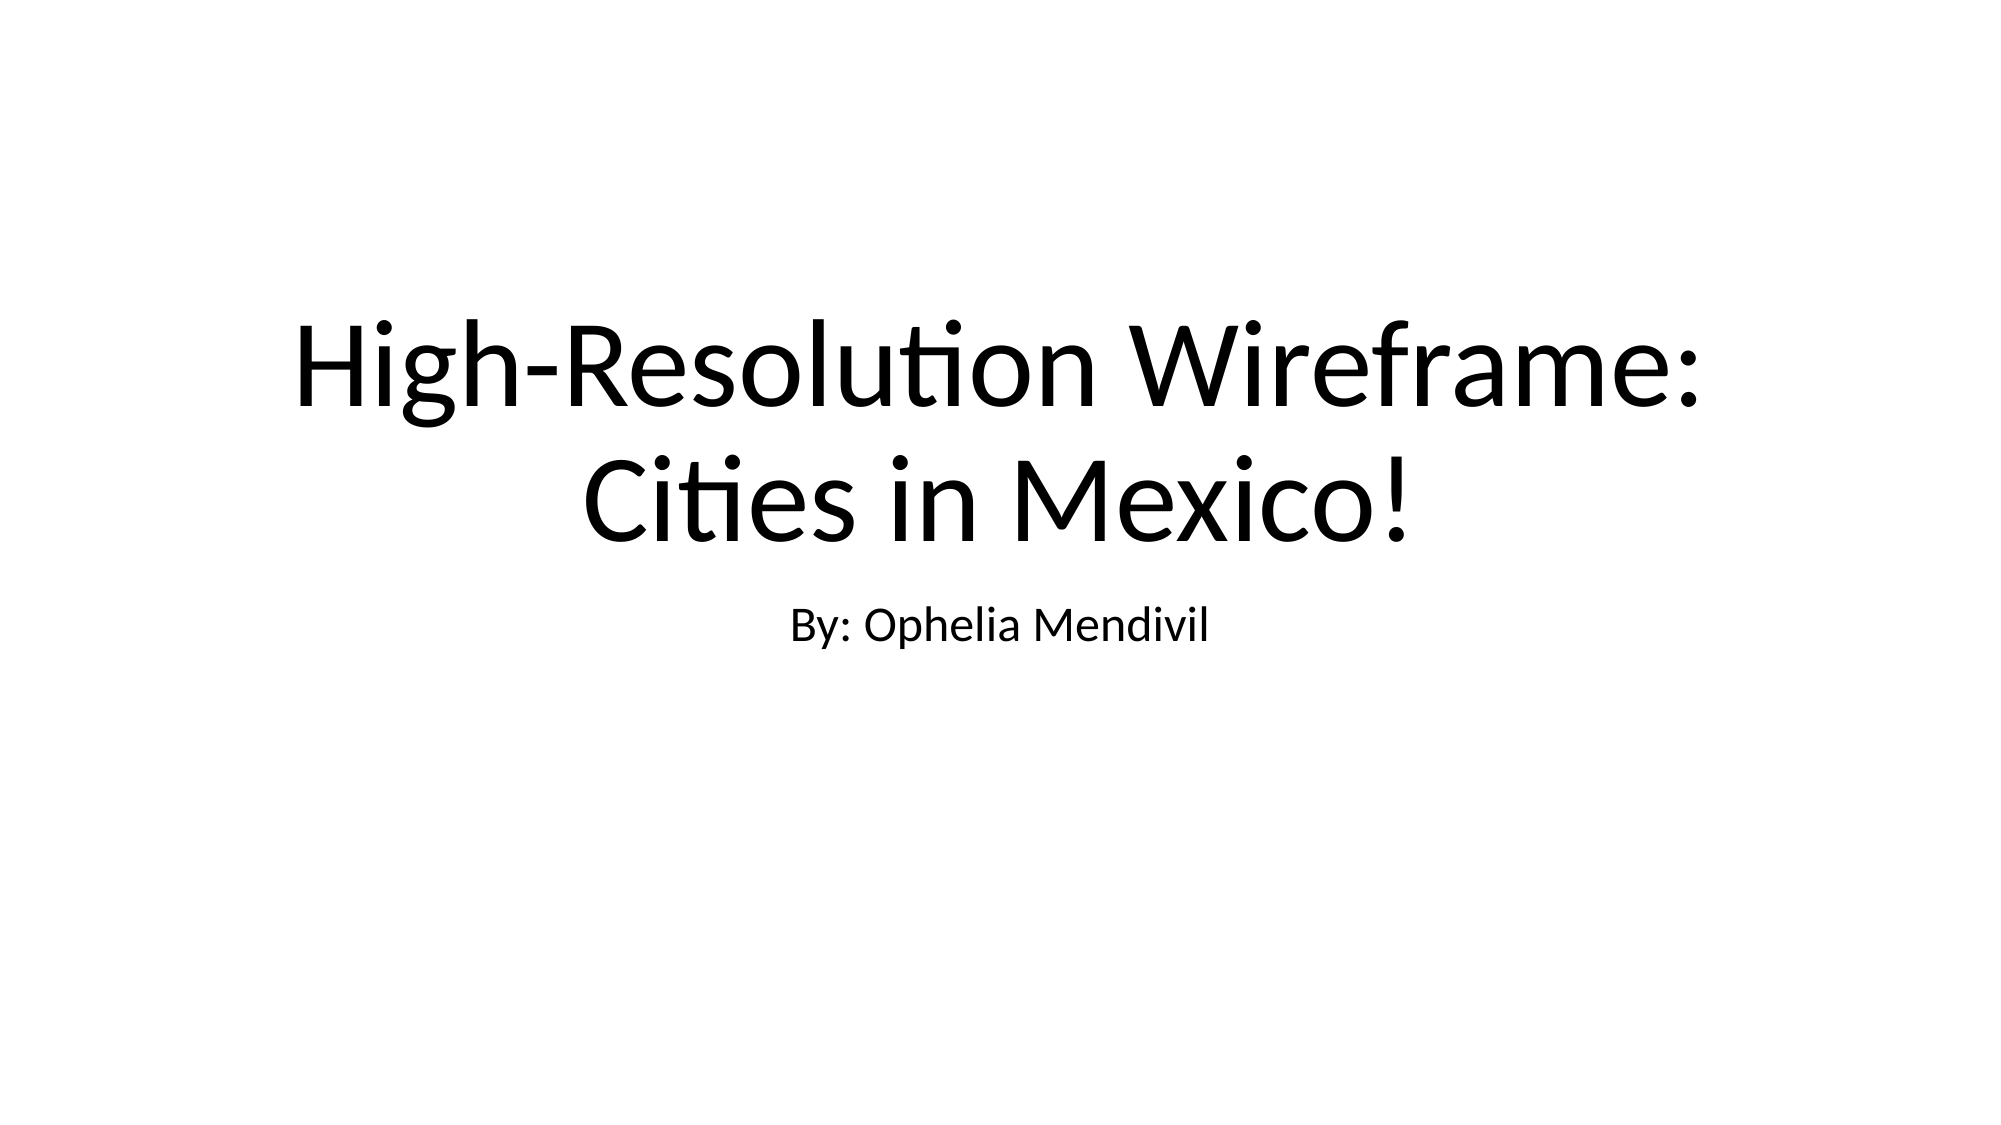

# High-Resolution Wireframe: Cities in Mexico!
By: Ophelia Mendivil